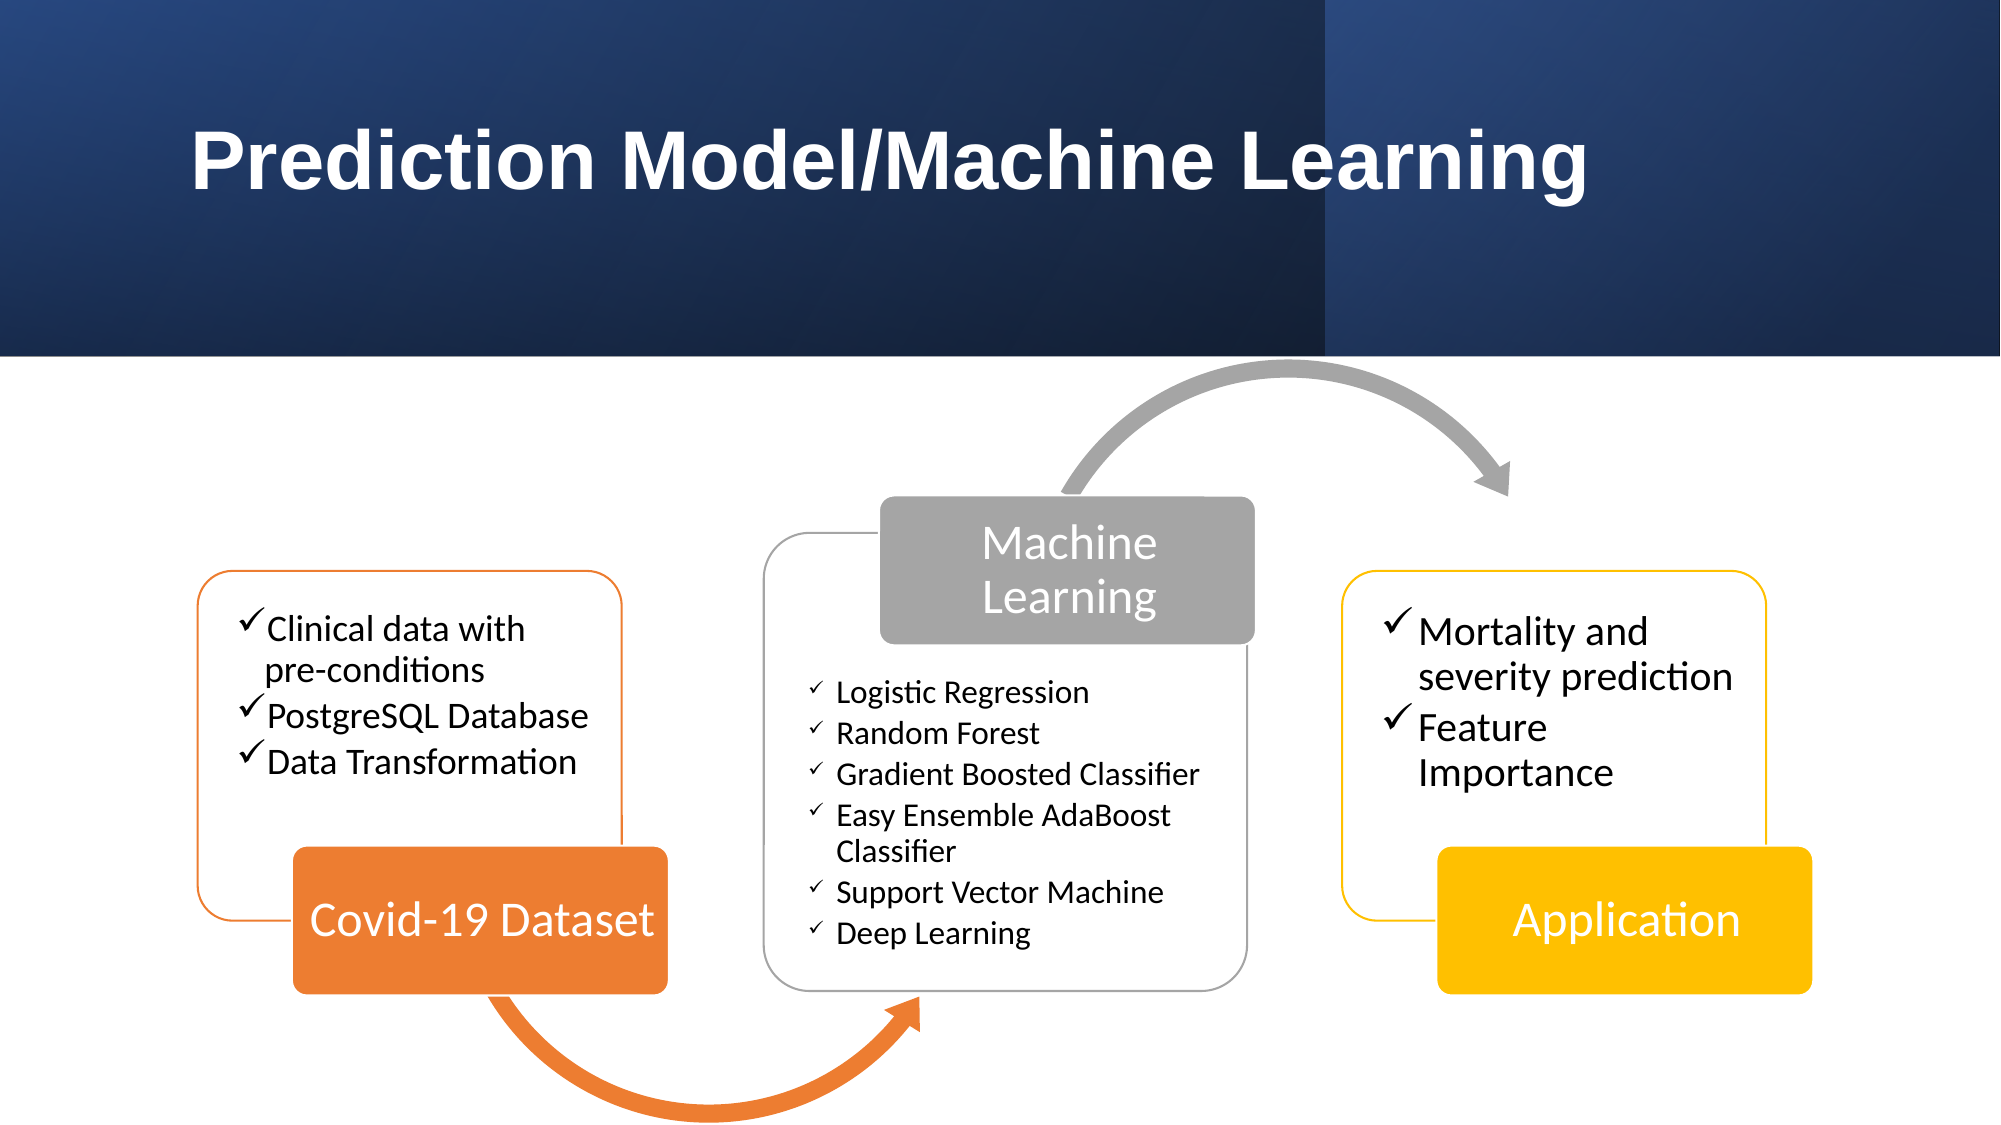

# Prediction Model/Machine Learning
Clinical data with pre-conditions
PostgreSQL Database
Data Transformation

Covid-19 Dataset
Logistic Regression
Random Forest
Gradient Boosted Classifier
Easy Ensemble AdaBoost Classifier
Support Vector Machine
Deep Learning

Machine Learning
Mortality and severity prediction
Feature Importance

Application